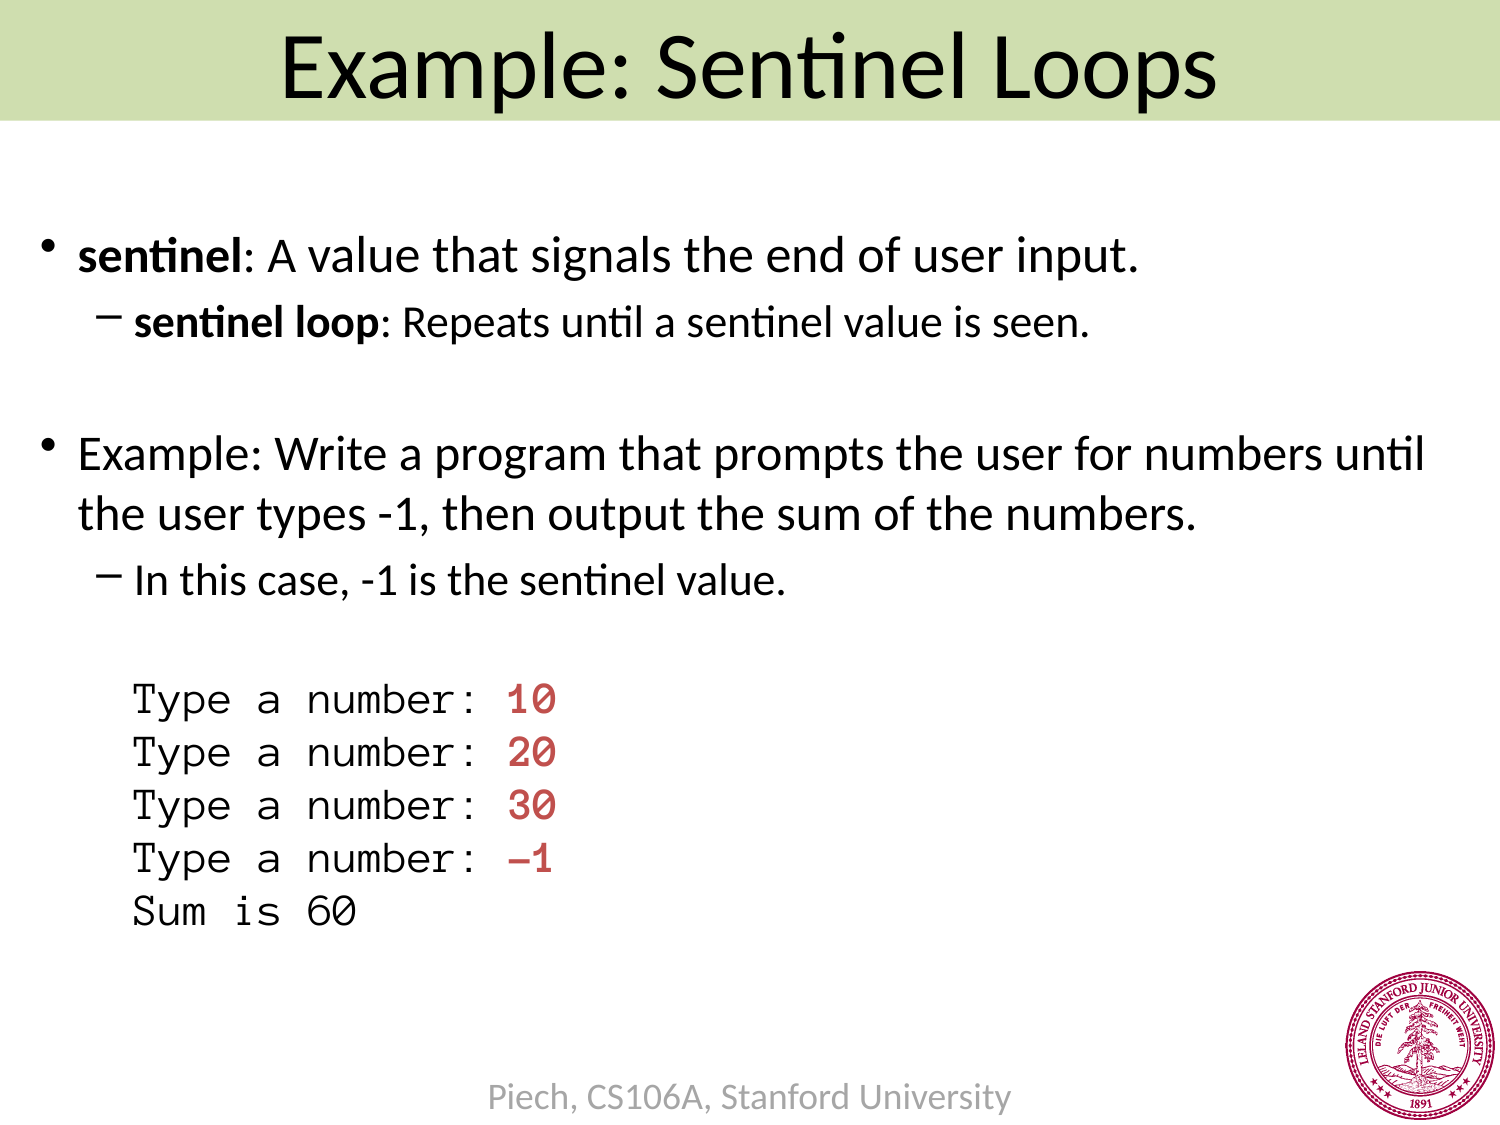

Example: Sentinel Loops
#
sentinel: A value that signals the end of user input.
sentinel loop: Repeats until a sentinel value is seen.

Example: Write a program that prompts the user for numbers until the user types -1, then output the sum of the numbers.
In this case, -1 is the sentinel value.

	Type a number: 10
	Type a number: 20
	Type a number: 30
	Type a number: -1
	Sum is 60